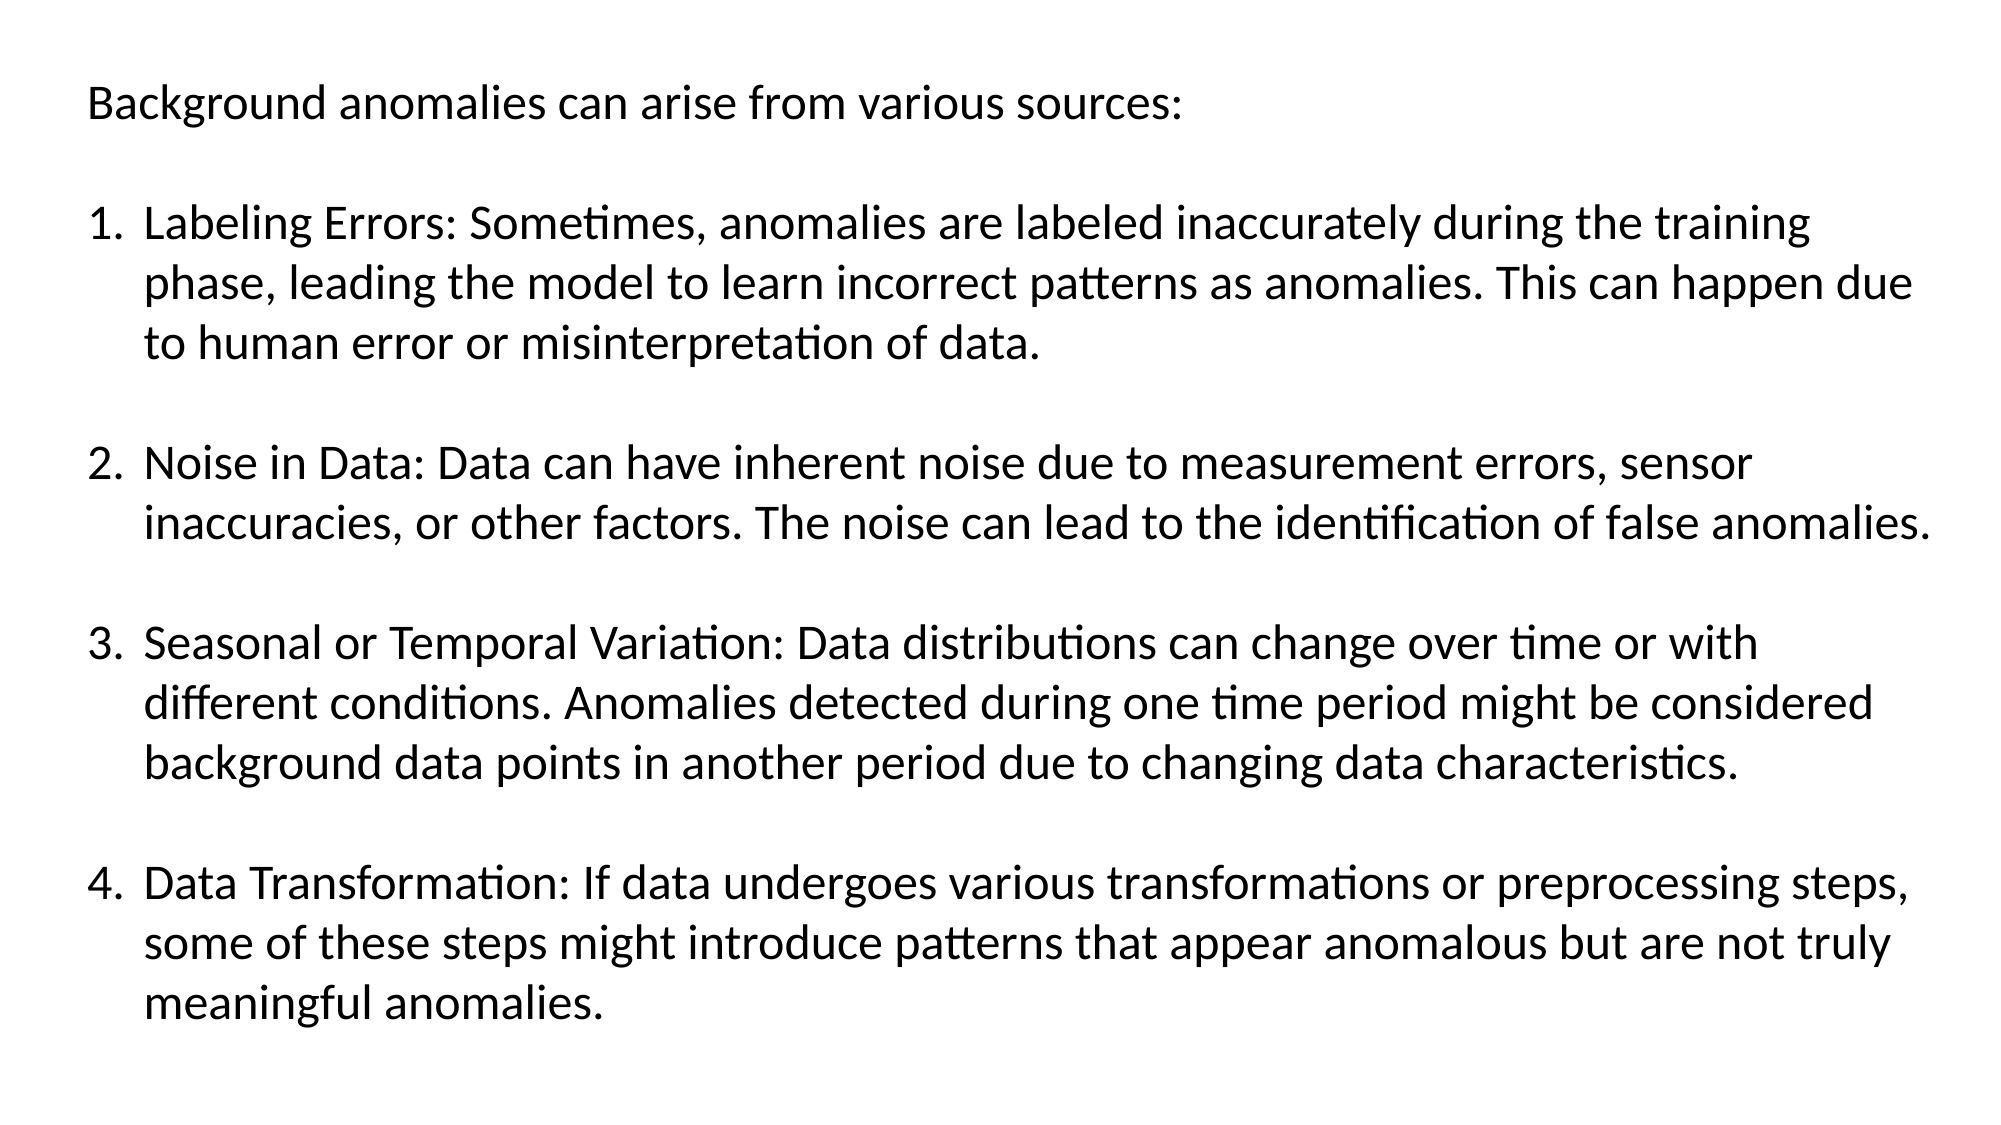

Background anomalies can arise from various sources:

Labeling Errors: Sometimes, anomalies are labeled inaccurately during the training phase, leading the model to learn incorrect patterns as anomalies. This can happen due to human error or misinterpretation of data.

Noise in Data: Data can have inherent noise due to measurement errors, sensor inaccuracies, or other factors. The noise can lead to the identification of false anomalies.

Seasonal or Temporal Variation: Data distributions can change over time or with different conditions. Anomalies detected during one time period might be considered background data points in another period due to changing data characteristics.

Data Transformation: If data undergoes various transformations or preprocessing steps, some of these steps might introduce patterns that appear anomalous but are not truly meaningful anomalies.